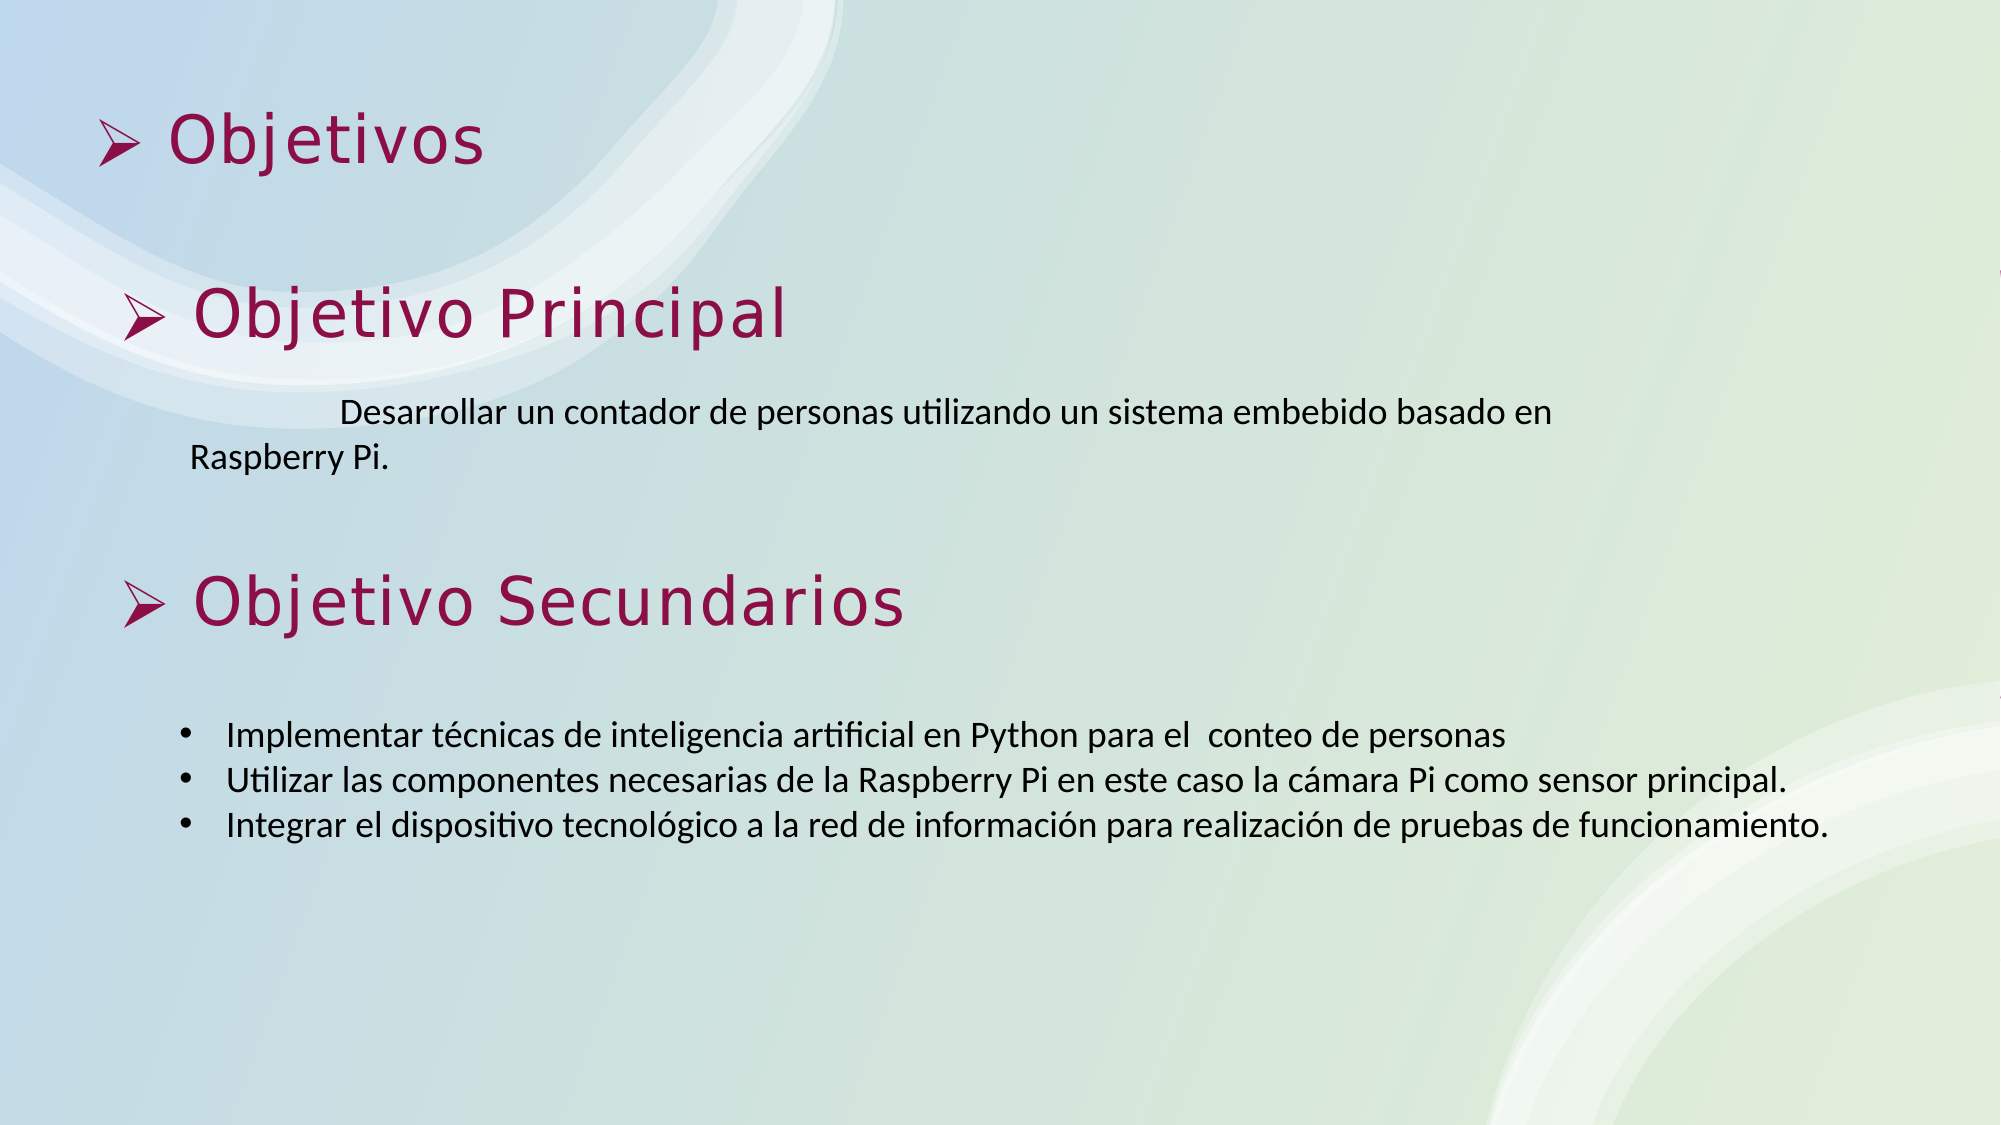

Objetivos
Objetivo Principal
	Desarrollar un contador de personas utilizando un sistema embebido basado en Raspberry Pi.
Objetivo Secundarios

Implementar técnicas de inteligencia artificial en Python para el  conteo de personas
Utilizar las componentes necesarias de la Raspberry Pi en este caso la cámara Pi como sensor principal.
Integrar el dispositivo tecnológico a la red de información para realización de pruebas de funcionamiento.